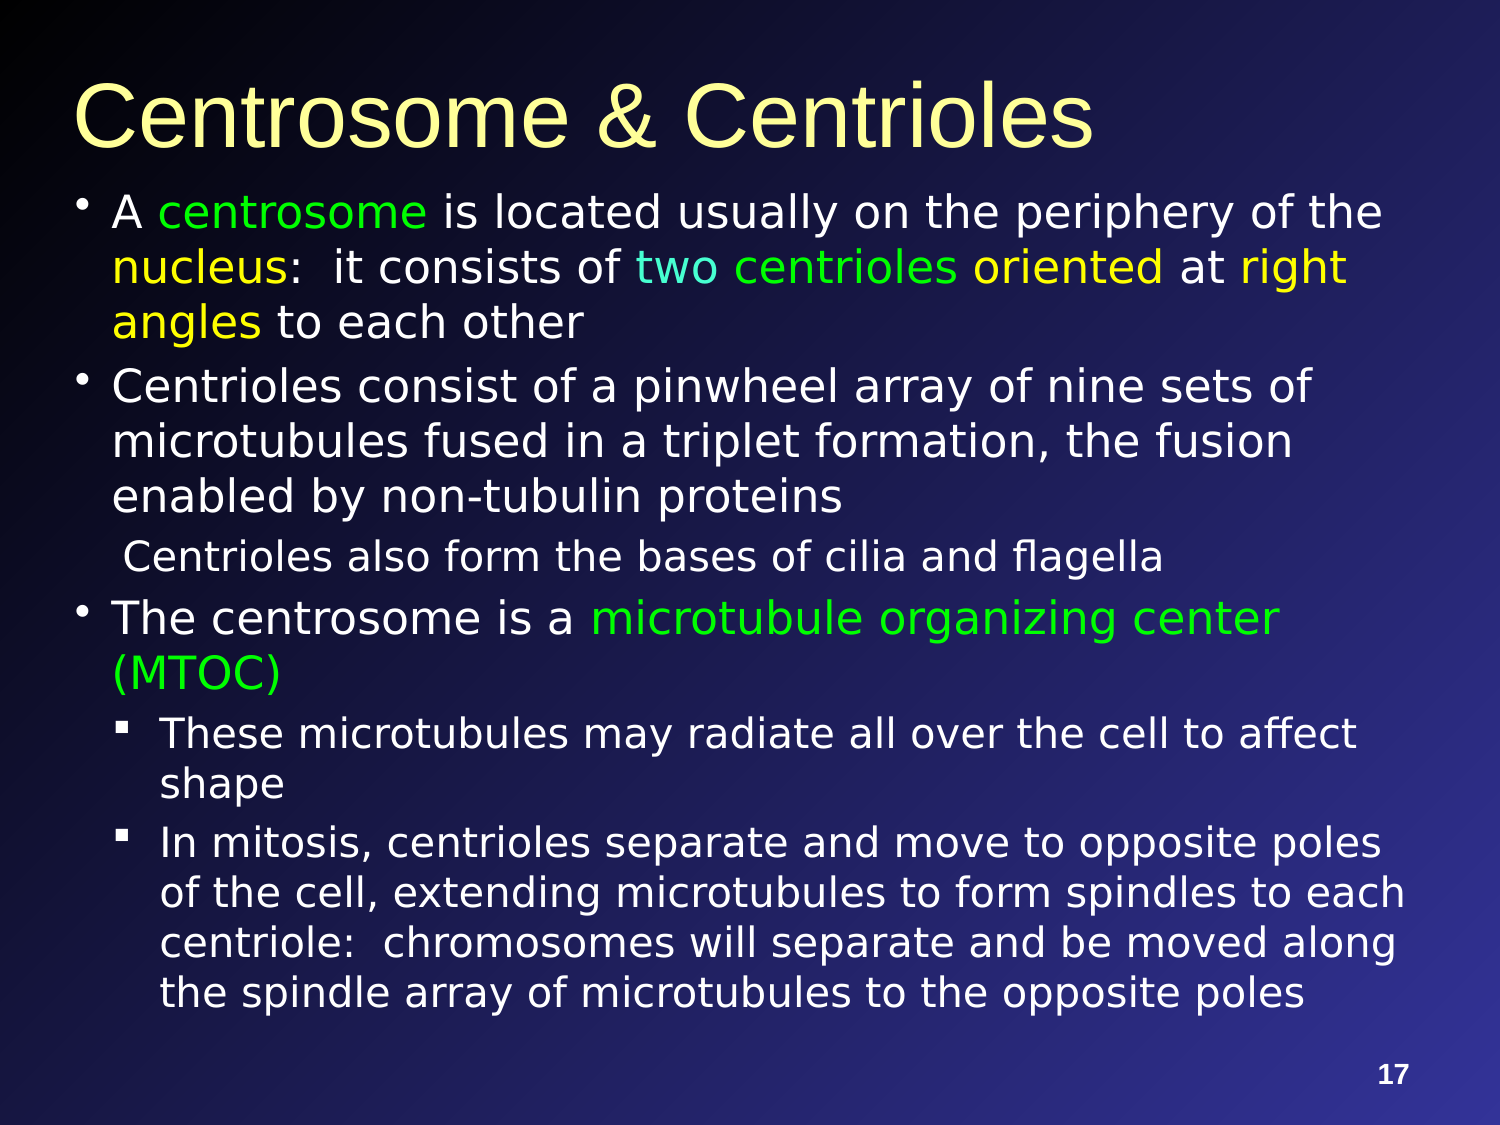

# Centrosome & Centrioles
A centrosome is located usually on the periphery of the nucleus:  it consists of two centrioles oriented at right angles to each other
Centrioles consist of a pinwheel array of nine sets of microtubules fused in a triplet formation, the fusion enabled by non-tubulin proteins
Centrioles also form the bases of cilia and flagella
The centrosome is a microtubule organizing center (MTOC)
These microtubules may radiate all over the cell to affect shape
In mitosis, centrioles separate and move to opposite poles of the cell, extending microtubules to form spindles to each centriole:  chromosomes will separate and be moved along the spindle array of microtubules to the opposite poles
17